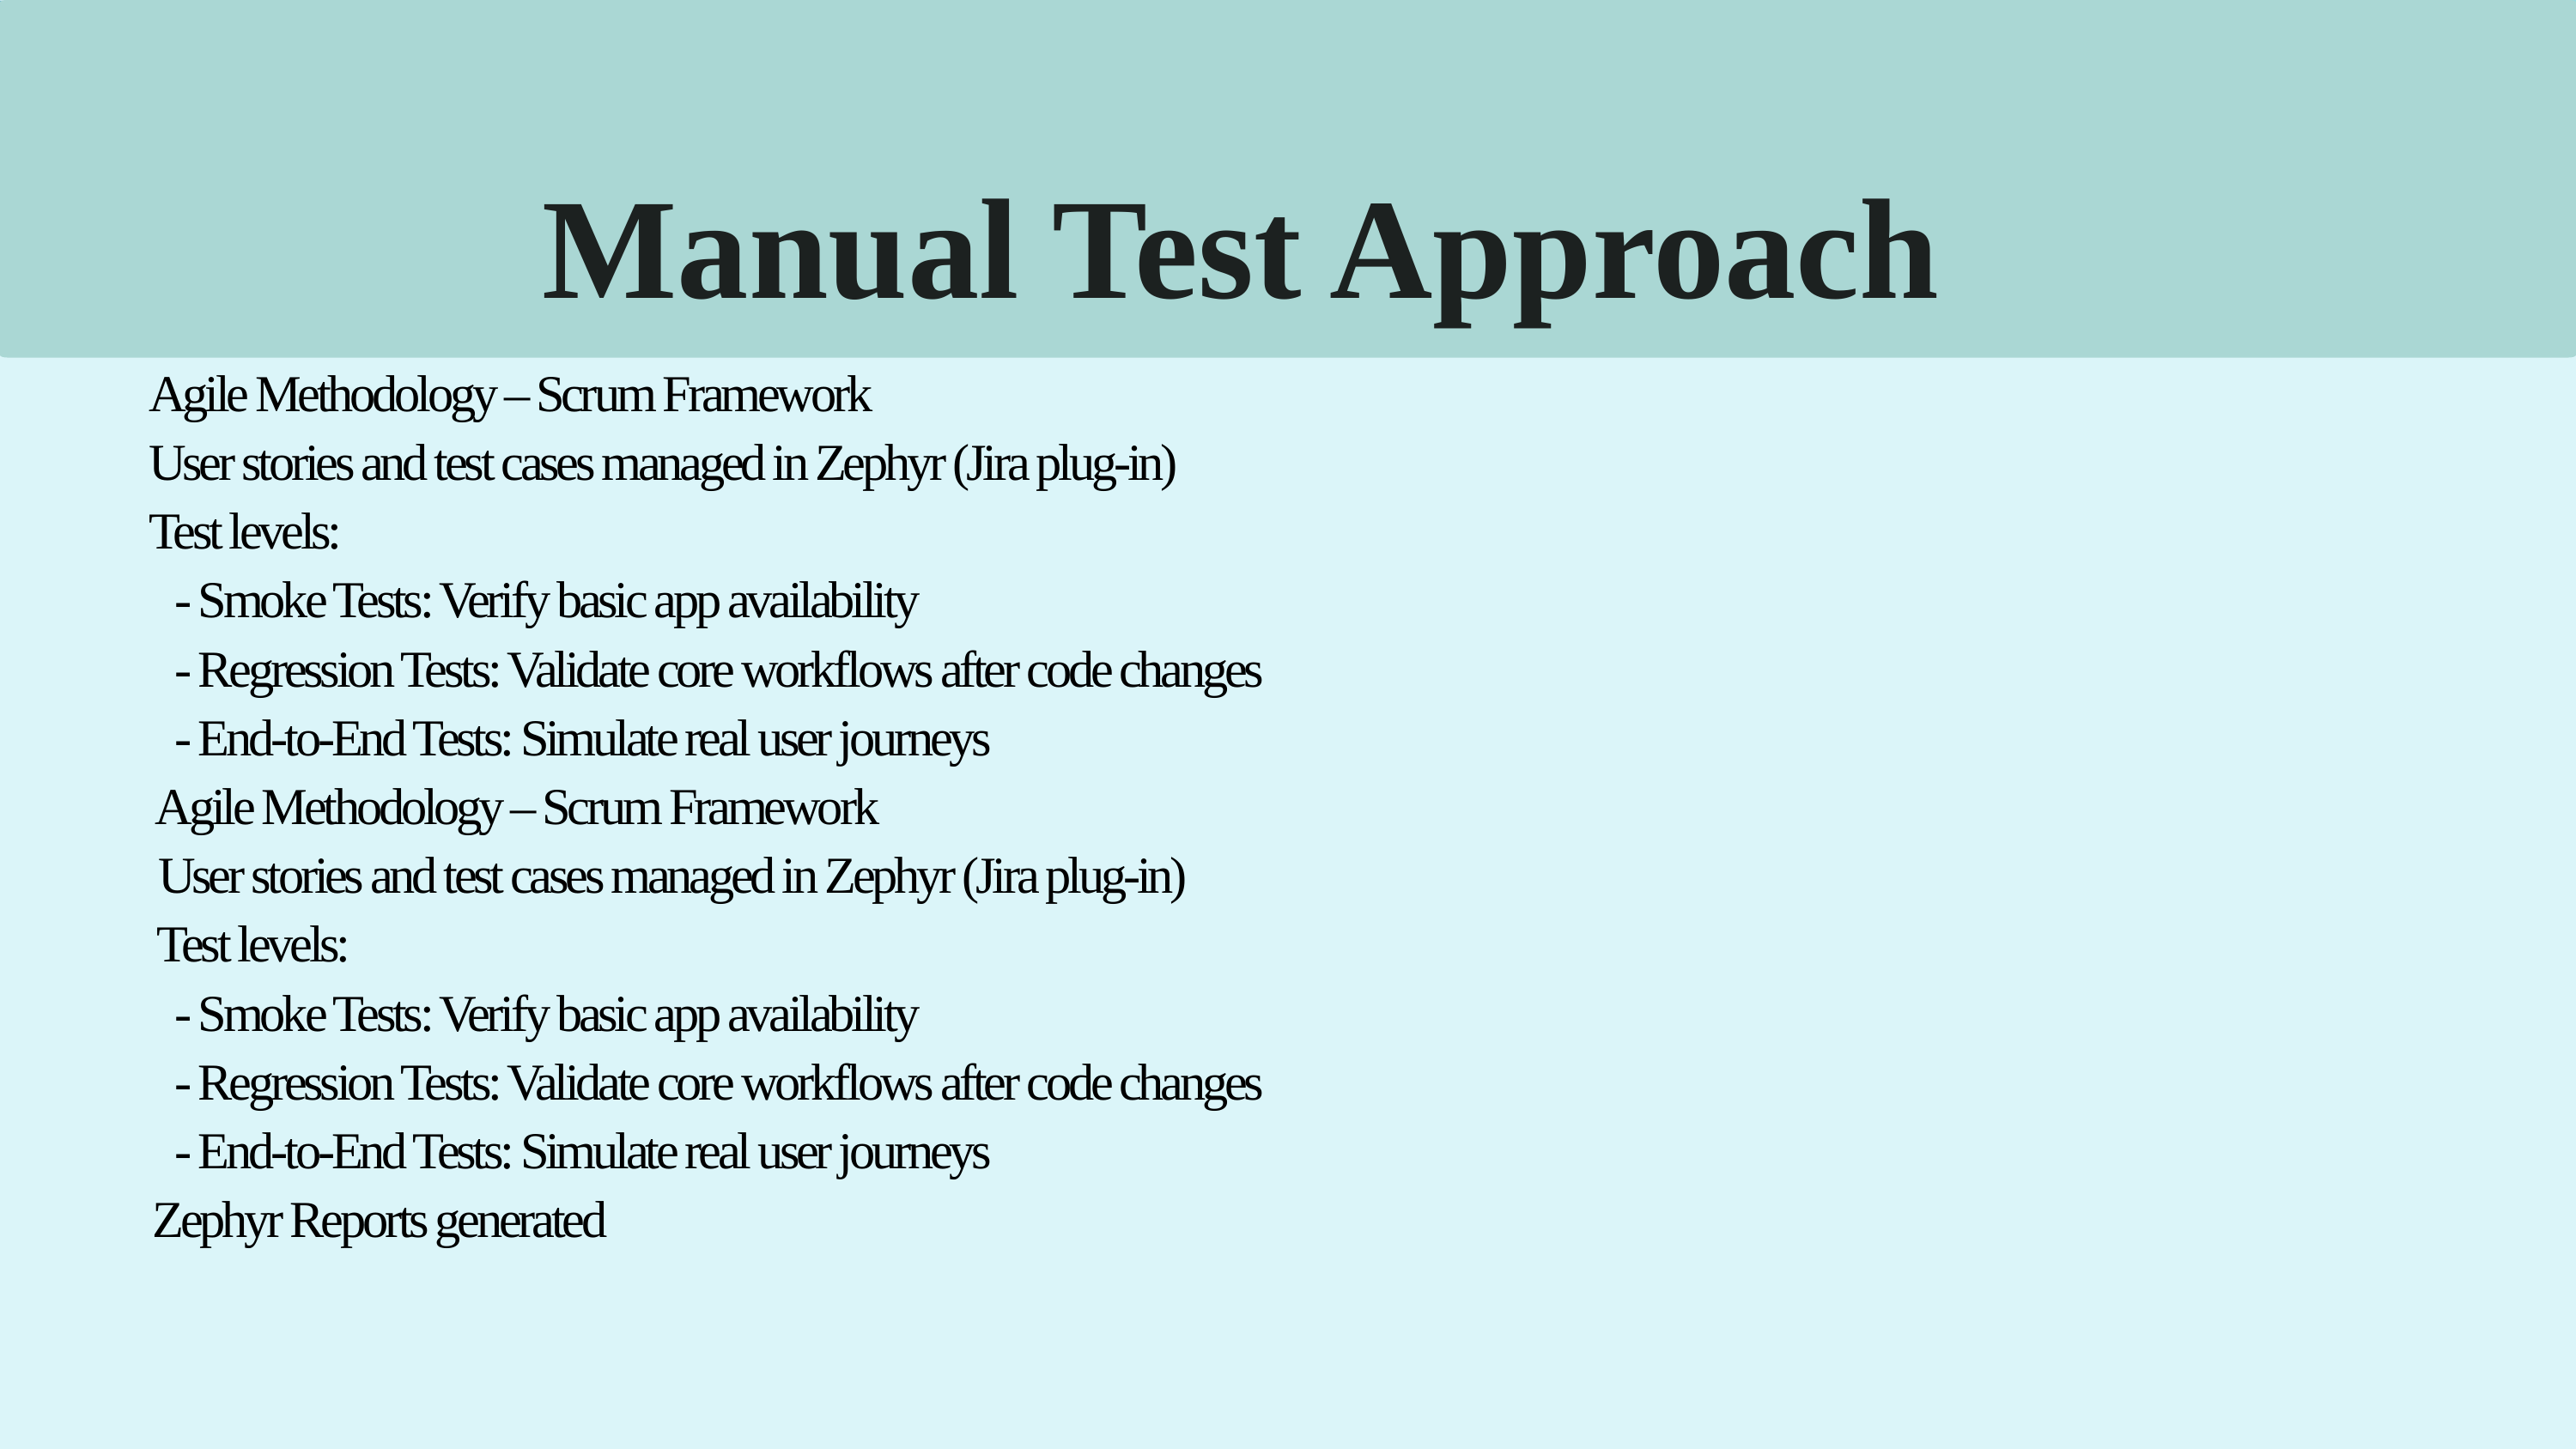

Manual Test Approach
Agile Methodology – Scrum Framework

User stories and test cases managed in Zephyr (Jira plug-in)

Test levels:

  - Smoke Tests: Verify basic app availability

  - Regression Tests: Validate core workflows after code changes

  - End-to-End Tests: Simulate real user journeys

 Agile Methodology – Scrum Framework

 User stories and test cases managed in Zephyr (Jira plug-in)

 Test levels:

  - Smoke Tests: Verify basic app availability

  - Regression Tests: Validate core workflows after code changes

  - End-to-End Tests: Simulate real user journeys

Zephyr Reports generated